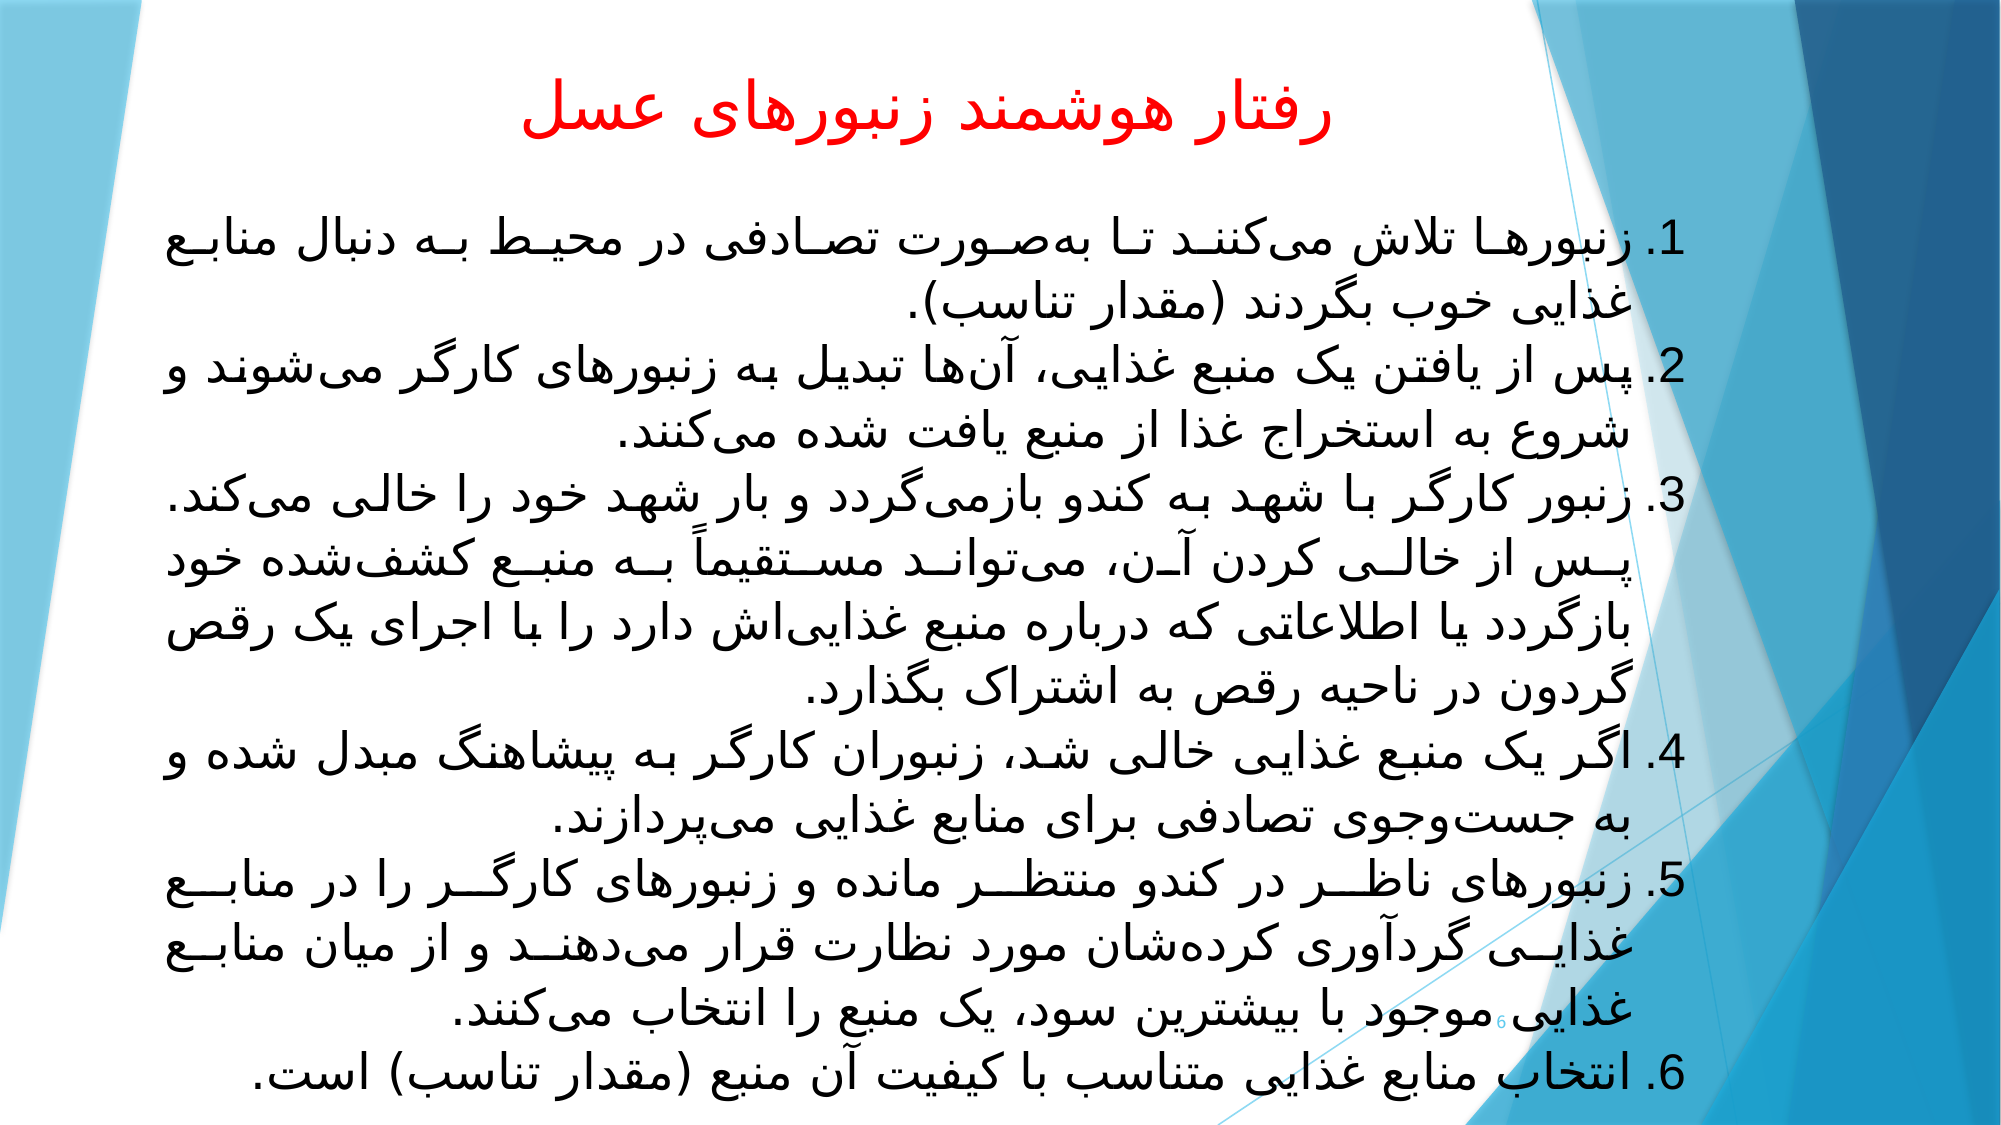

رفتار هوشمند زنبورهای عسل
زنبورها تلاش می‌کنند تا به‌صورت تصادفی در محیط به دنبال منابع غذایی خوب بگردند (مقدار تناسب).
پس از یافتن یک منبع غذایی، آن‌ها تبدیل به زنبورهای کارگر می‌شوند و شروع به استخراج غذا از منبع یافت شده می‌کنند.
زنبور کارگر با شهد به کندو بازمی‌گردد و بار شهد خود را خالی می‌کند. پس از خالی کردن آن، می‌تواند مستقیماً به منبع کشف‌شده خود بازگردد یا اطلاعاتی که درباره منبع غذایی‌اش دارد را با اجرای یک رقص گردون در ناحیه رقص به اشتراک بگذارد.
اگر یک منبع غذایی خالی شد، زنبوران کارگر به پیشاهنگ مبدل شده و به جست‌وجوی تصادفی برای منابع غذایی می‌پردازند.
زنبورهای ناظر در کندو منتظر مانده و زنبورهای کارگر را در منابع غذایی گردآوری کرده‌شان مورد نظارت قرار می‌دهند و از میان منابع غذایی موجود با بیشترین سود، یک منبع را انتخاب می‌کنند.
انتخاب منابع غذایی متناسب با کیفیت آن منبع (مقدار تناسب) است.
6